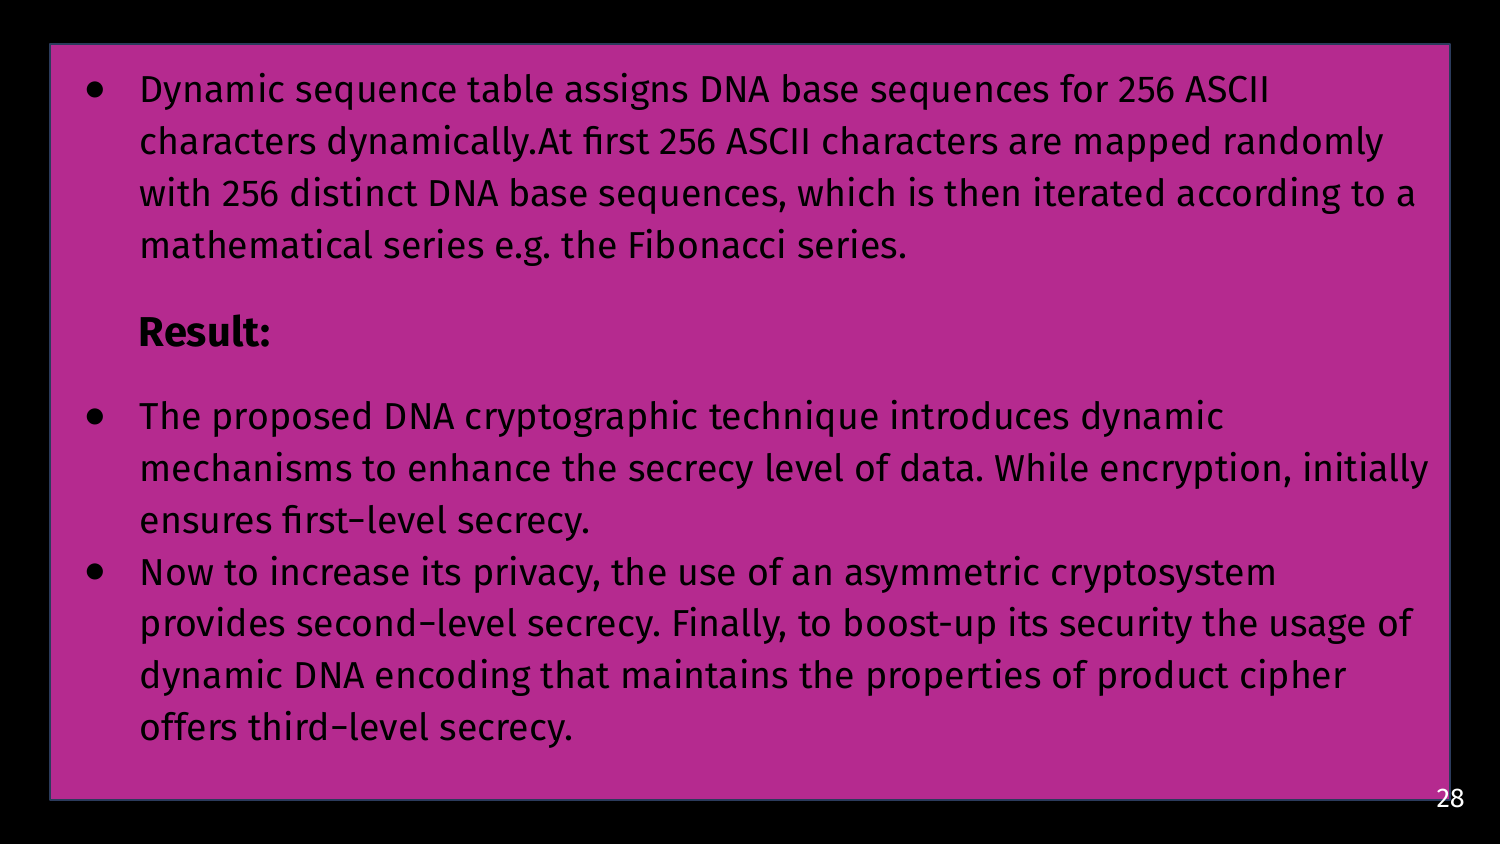

Dynamic sequence table assigns DNA base sequences for 256 ASCII characters dynamically.At first 256 ASCII characters are mapped randomly with 256 distinct DNA base sequences, which is then iterated according to a mathematical series e.g. the Fibonacci series.
         Result:
The proposed DNA cryptographic technique introduces dynamic mechanisms to enhance the secrecy level of data. While encryption, initially ensures first−level secrecy.
Now to increase its privacy, the use of an asymmetric cryptosystem provides second−level secrecy. Finally, to boost-up its security the usage of dynamic DNA encoding that maintains the properties of product cipher offers third−level secrecy.

#

28